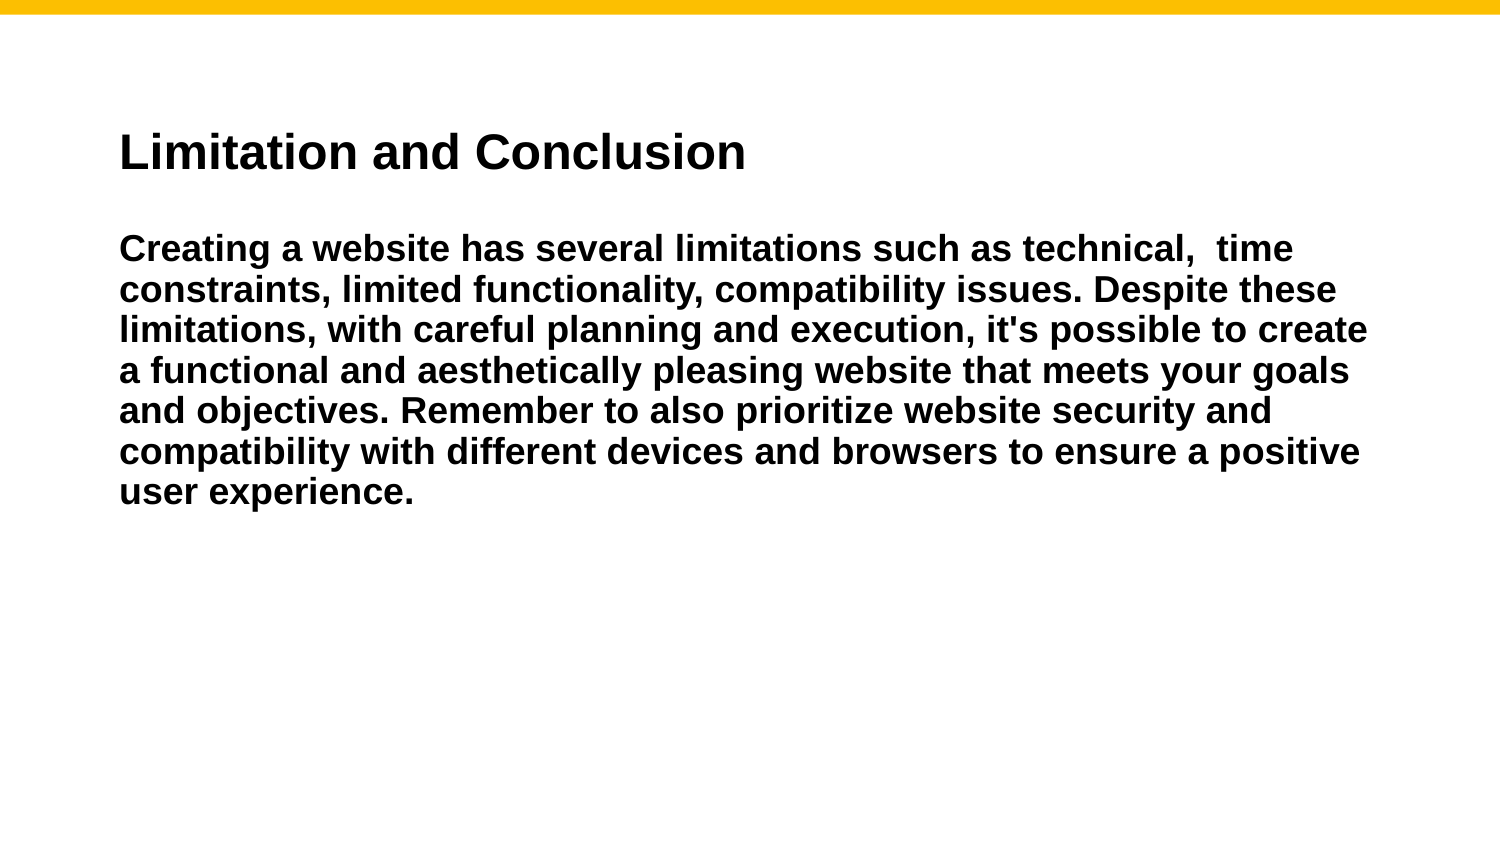

# Limitation and Conclusion
Creating a website has several limitations such as technical,  time constraints, limited functionality, compatibility issues. Despite these limitations, with careful planning and execution, it's possible to create a functional and aesthetically pleasing website that meets your goals and objectives. Remember to also prioritize website security and compatibility with different devices and browsers to ensure a positive user experience.

Photo by Pexels